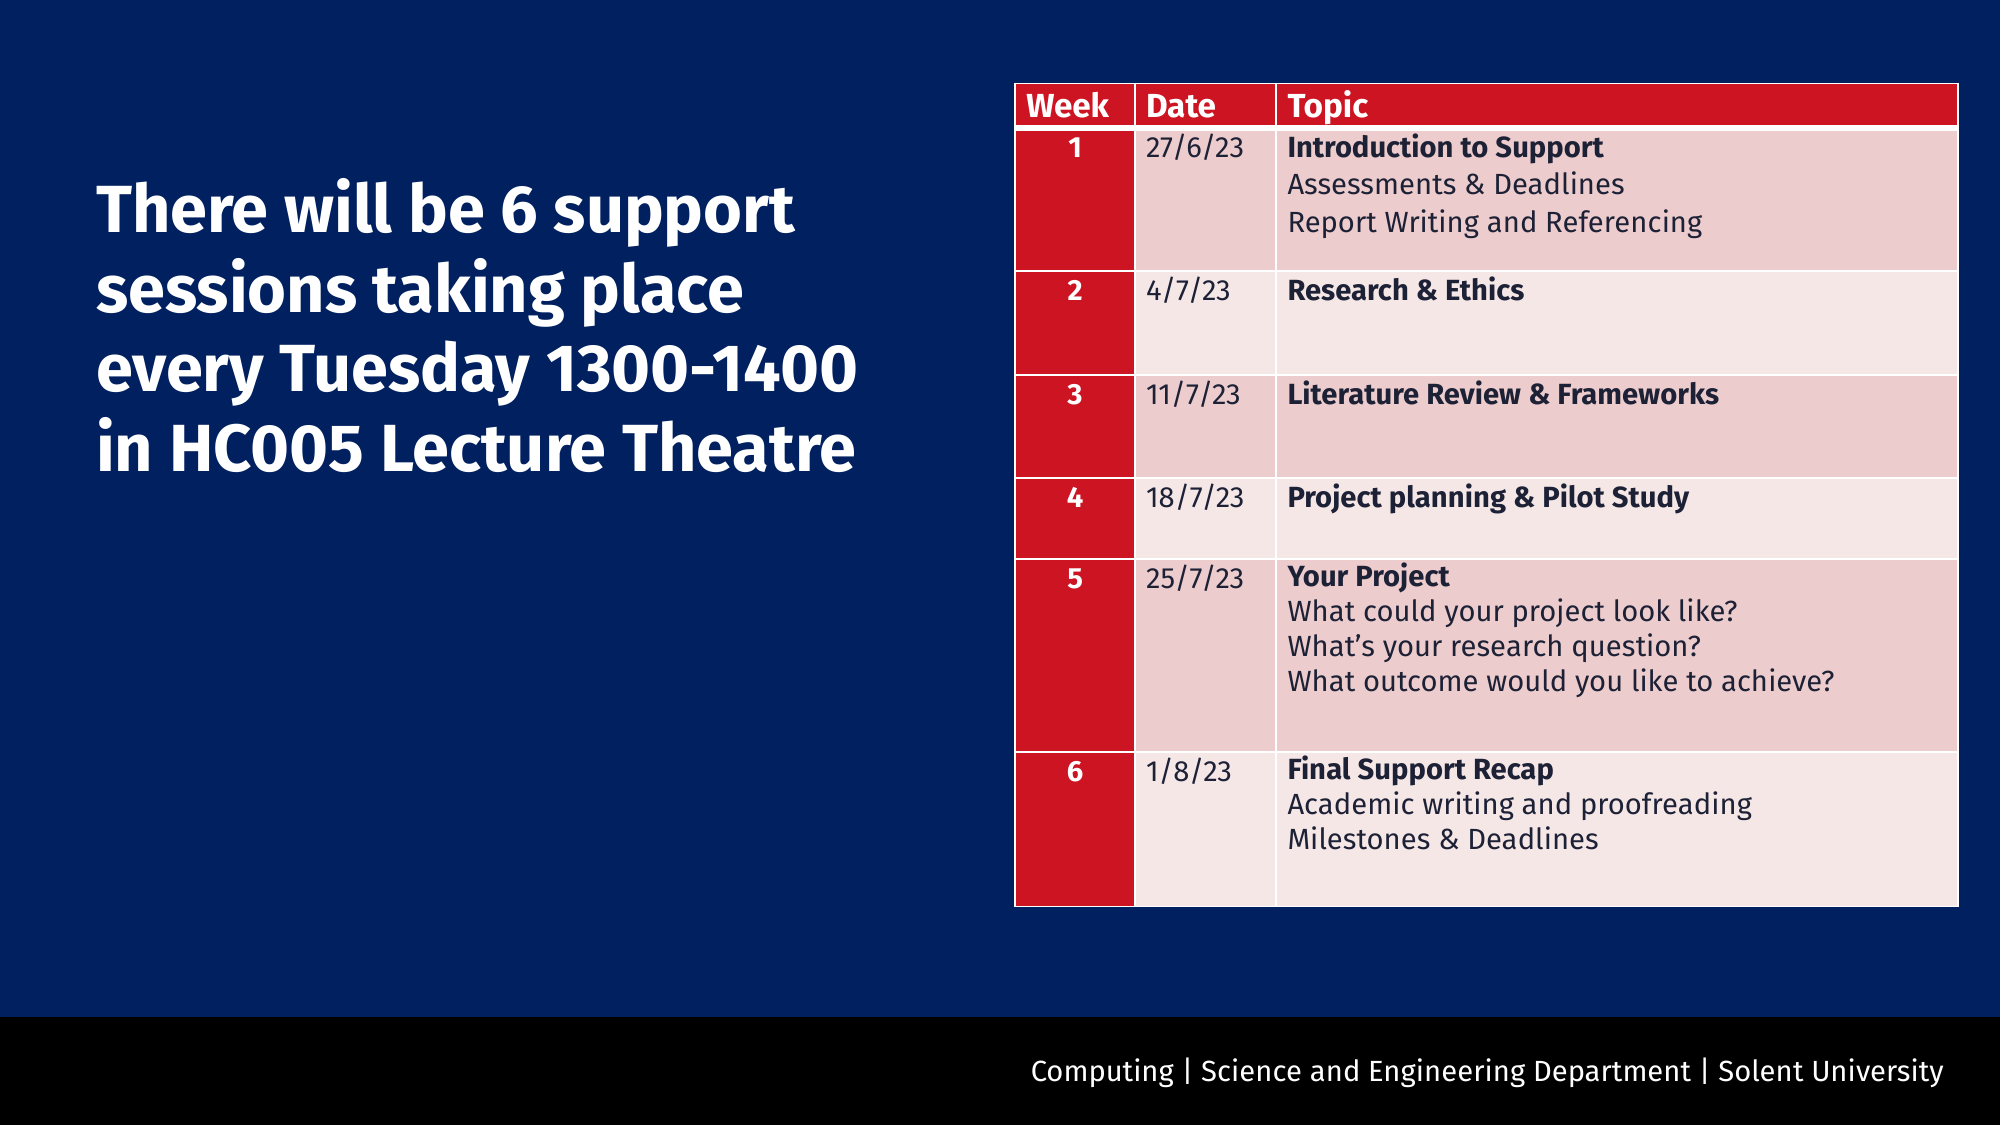

| Week | Date | Topic |
| --- | --- | --- |
| 1 | 27/6/23 | Introduction to Support Assessments & Deadlines Report Writing and Referencing |
| 2 | 4/7/23 | Research & Ethics |
| 3 | 11/7/23 | Literature Review & Frameworks |
| 4 | 18/7/23 | Project planning & Pilot Study |
| 5 | 25/7/23 | Your Project What could your project look like? What’s your research question? What outcome would you like to achieve? |
| 6 | 1/8/23 | Final Support Recap Academic writing and proofreading Milestones & Deadlines |
There will be 6 support sessions taking place every Tuesday 1300-1400 in HC005 Lecture Theatre